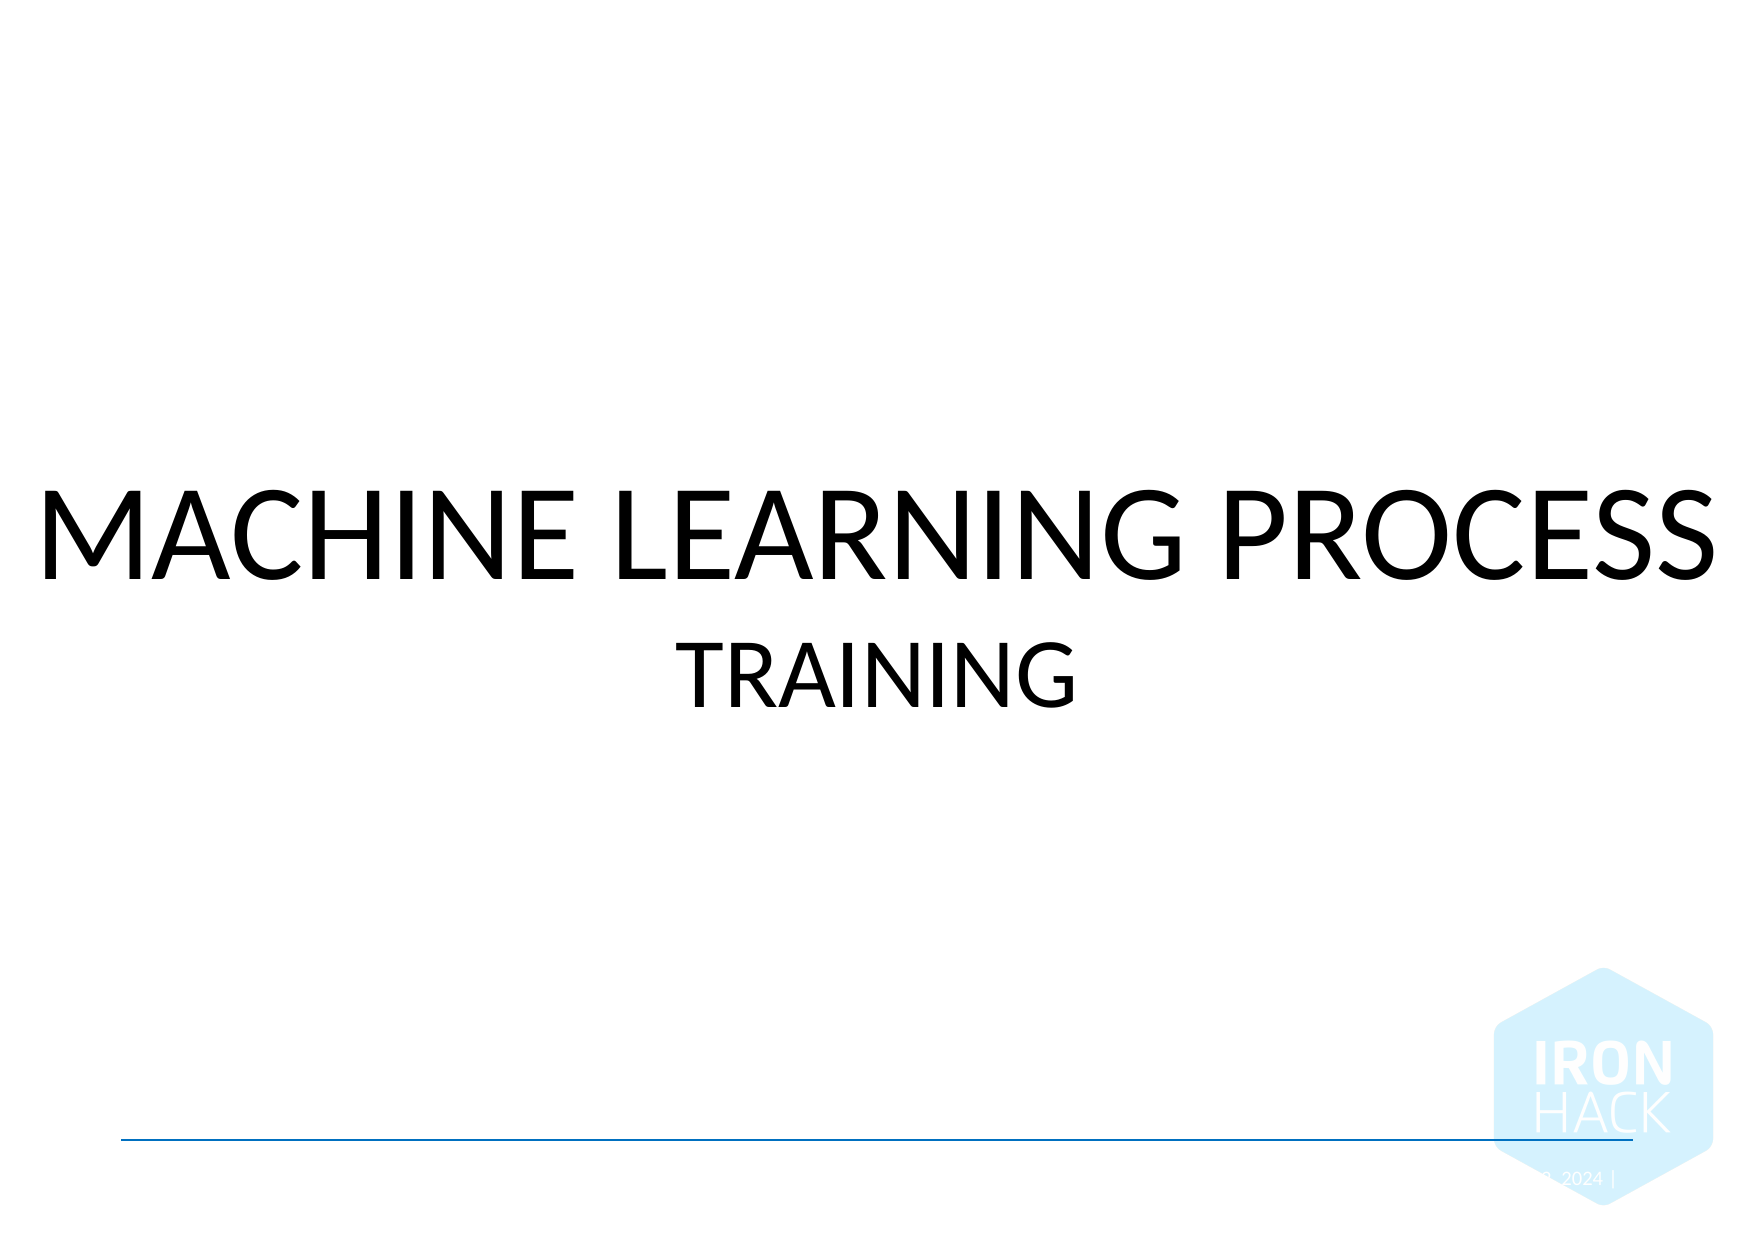

Machine learning process
Training
May 22, 2024 |
22